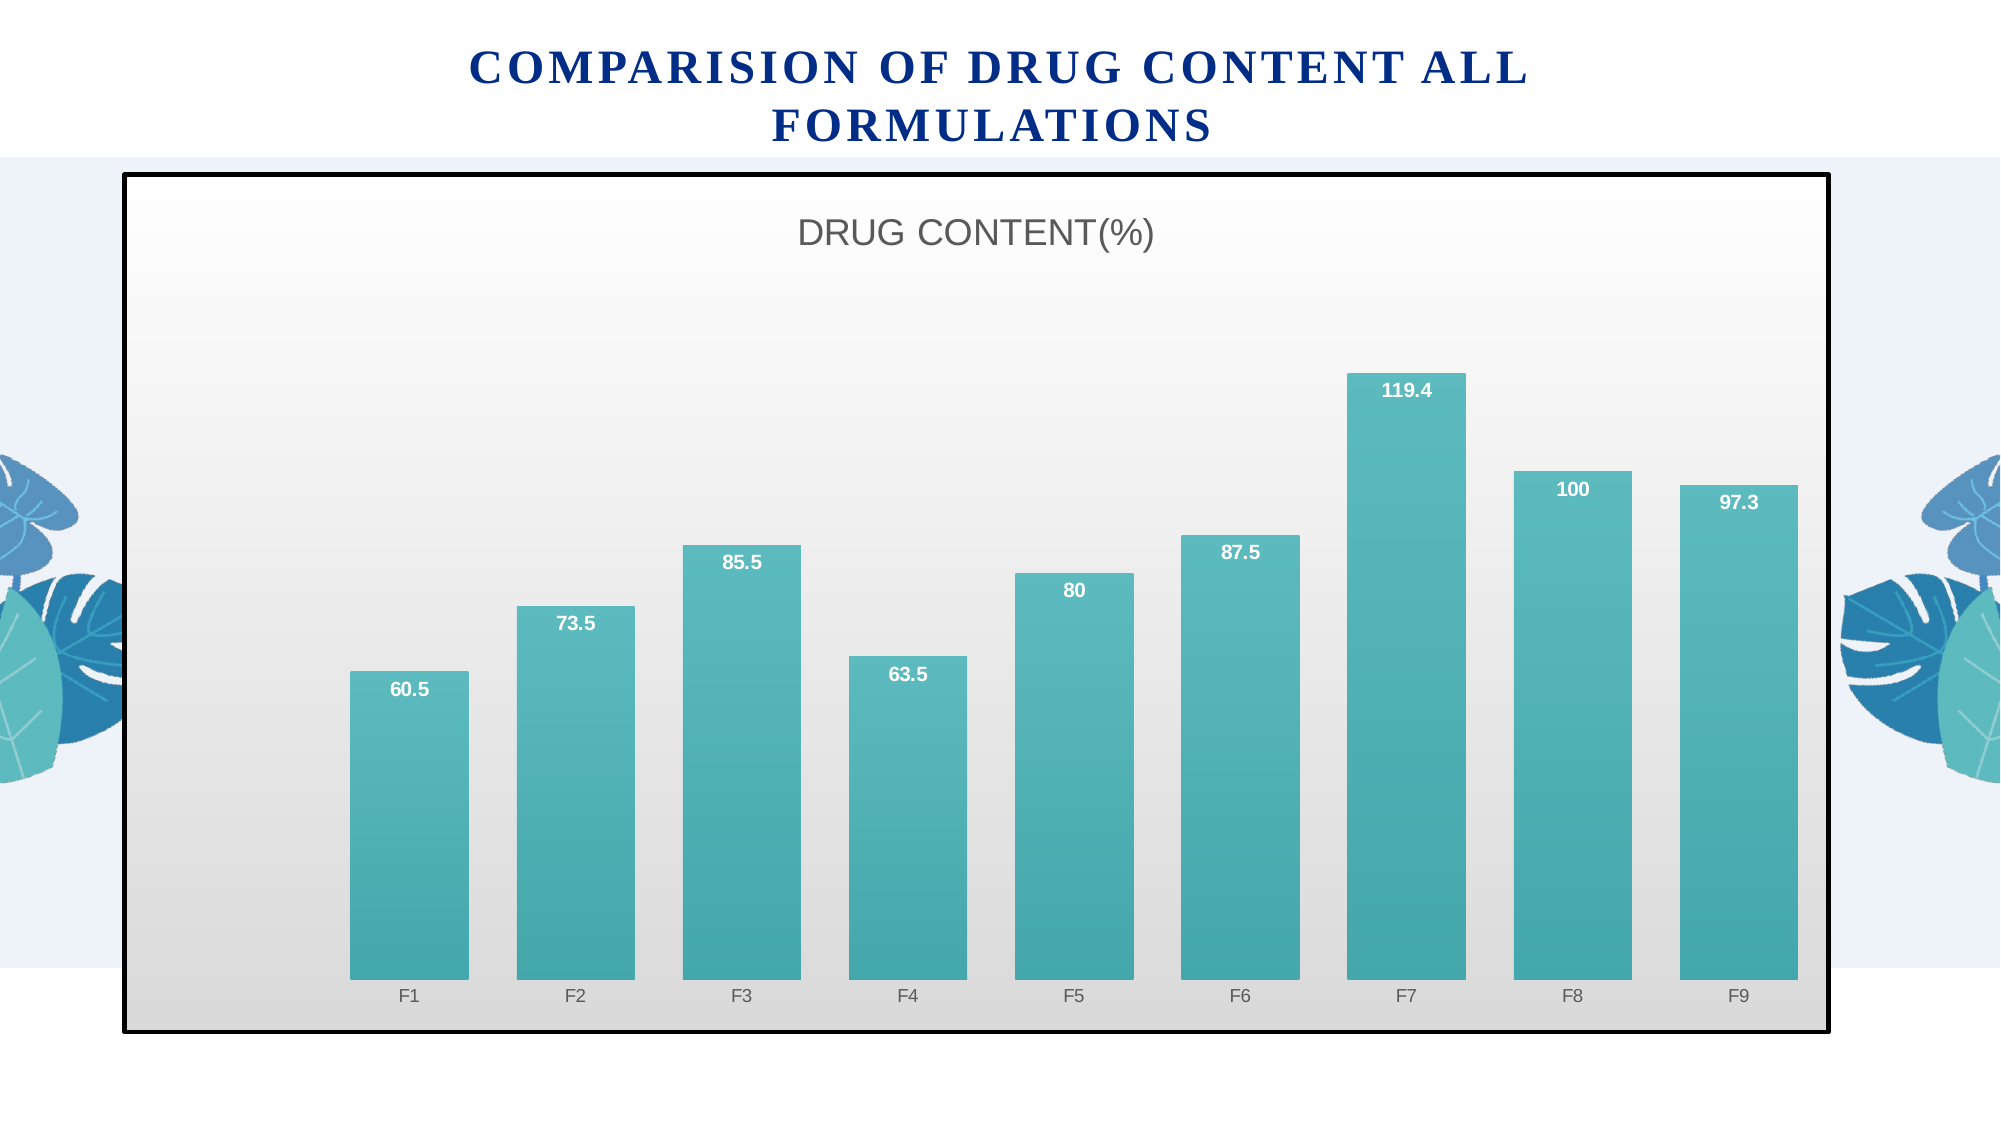

# COMPARISION OF DRUG CONTENT ALL FORMULATIONS

### Chart:

| Category | DRUG CONTENT(%) |
|---|---|
|  | None |
| F1 | 60.5 |
| F2 | 73.5 |
| F3 | 85.5 |
| F4 | 63.5 |
| F5 | 80.0 |
| F6 | 87.5 |
| F7 | 119.4 |
| F8 | 100.0 |
| F9 | 97.3 |